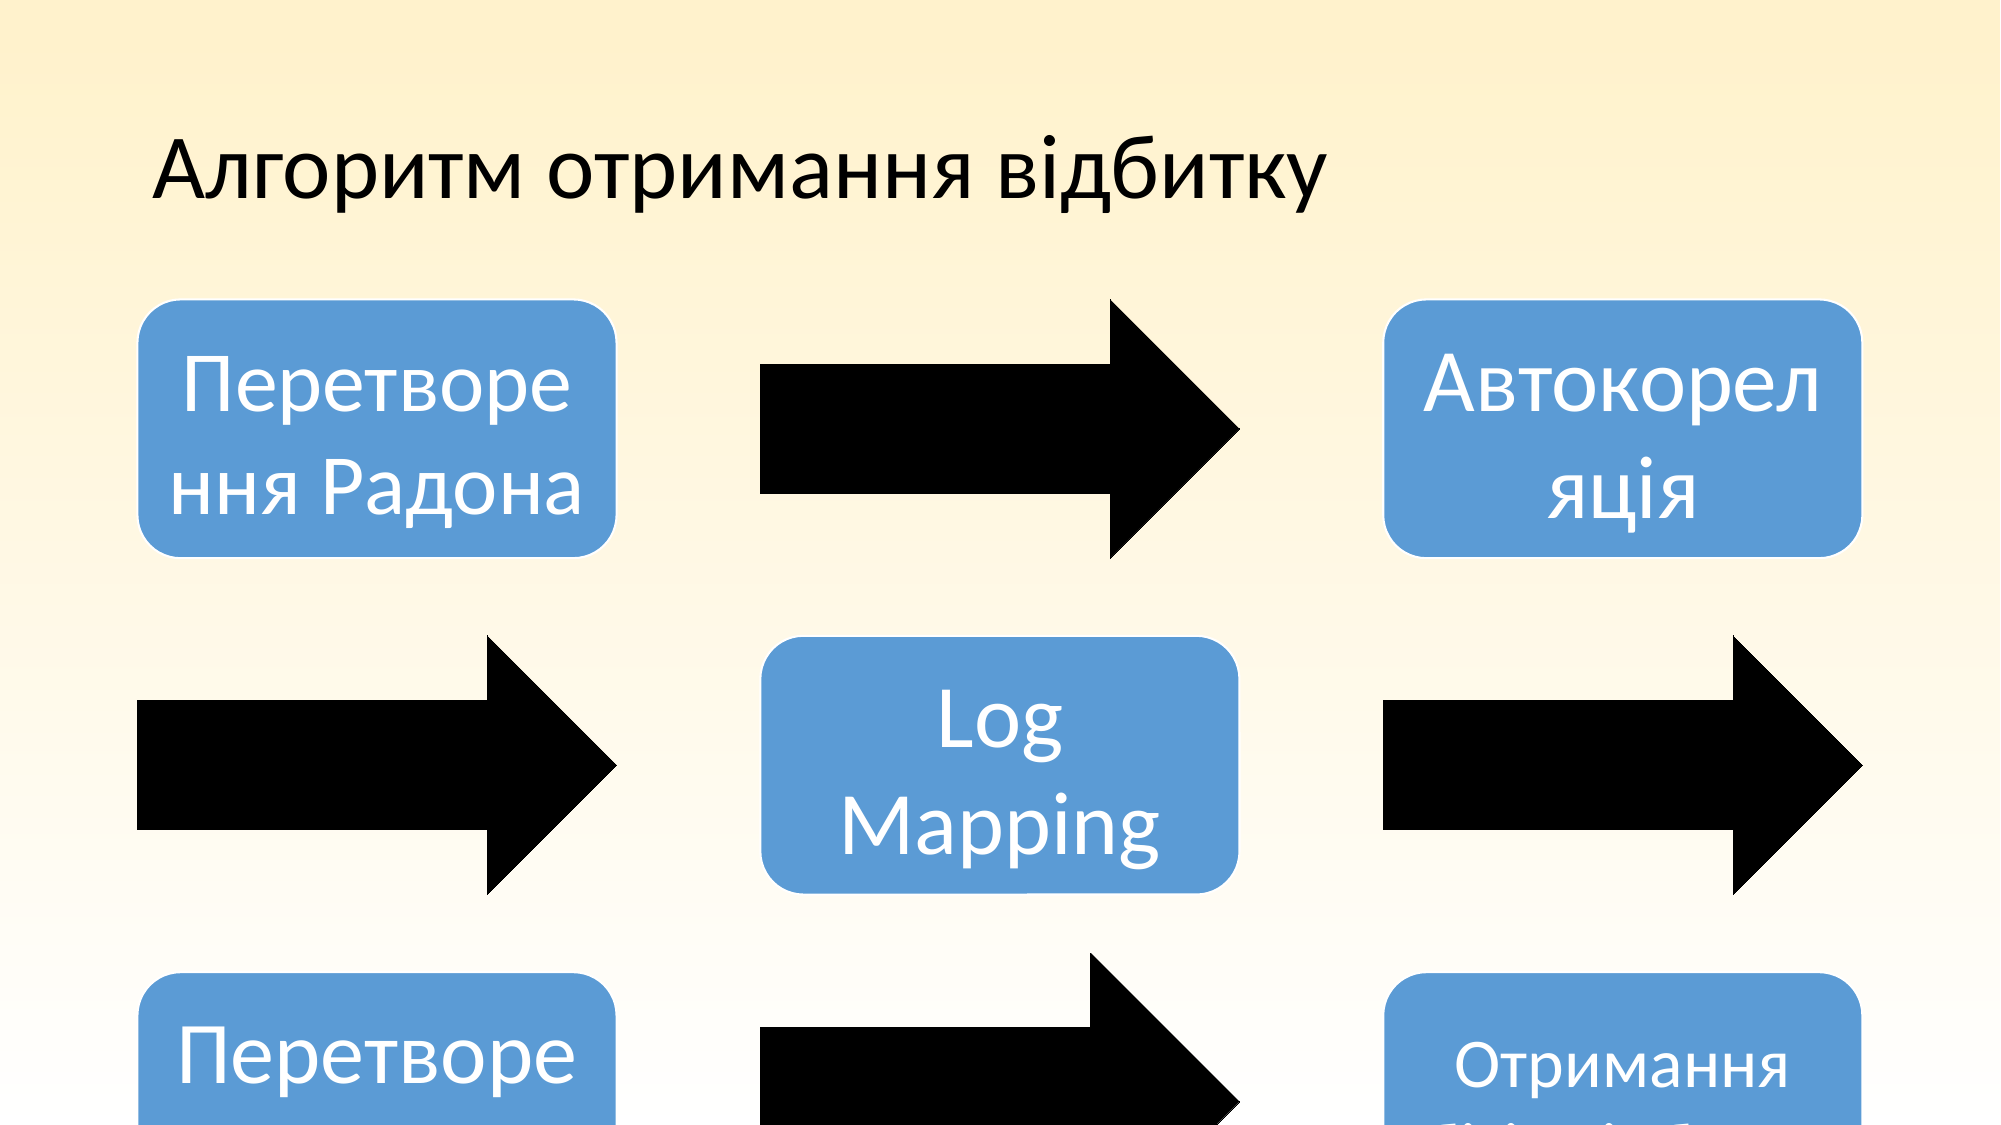

# Алгоритм отримання відбитку

Перетворення Радона
Автокореляція
Log Mapping